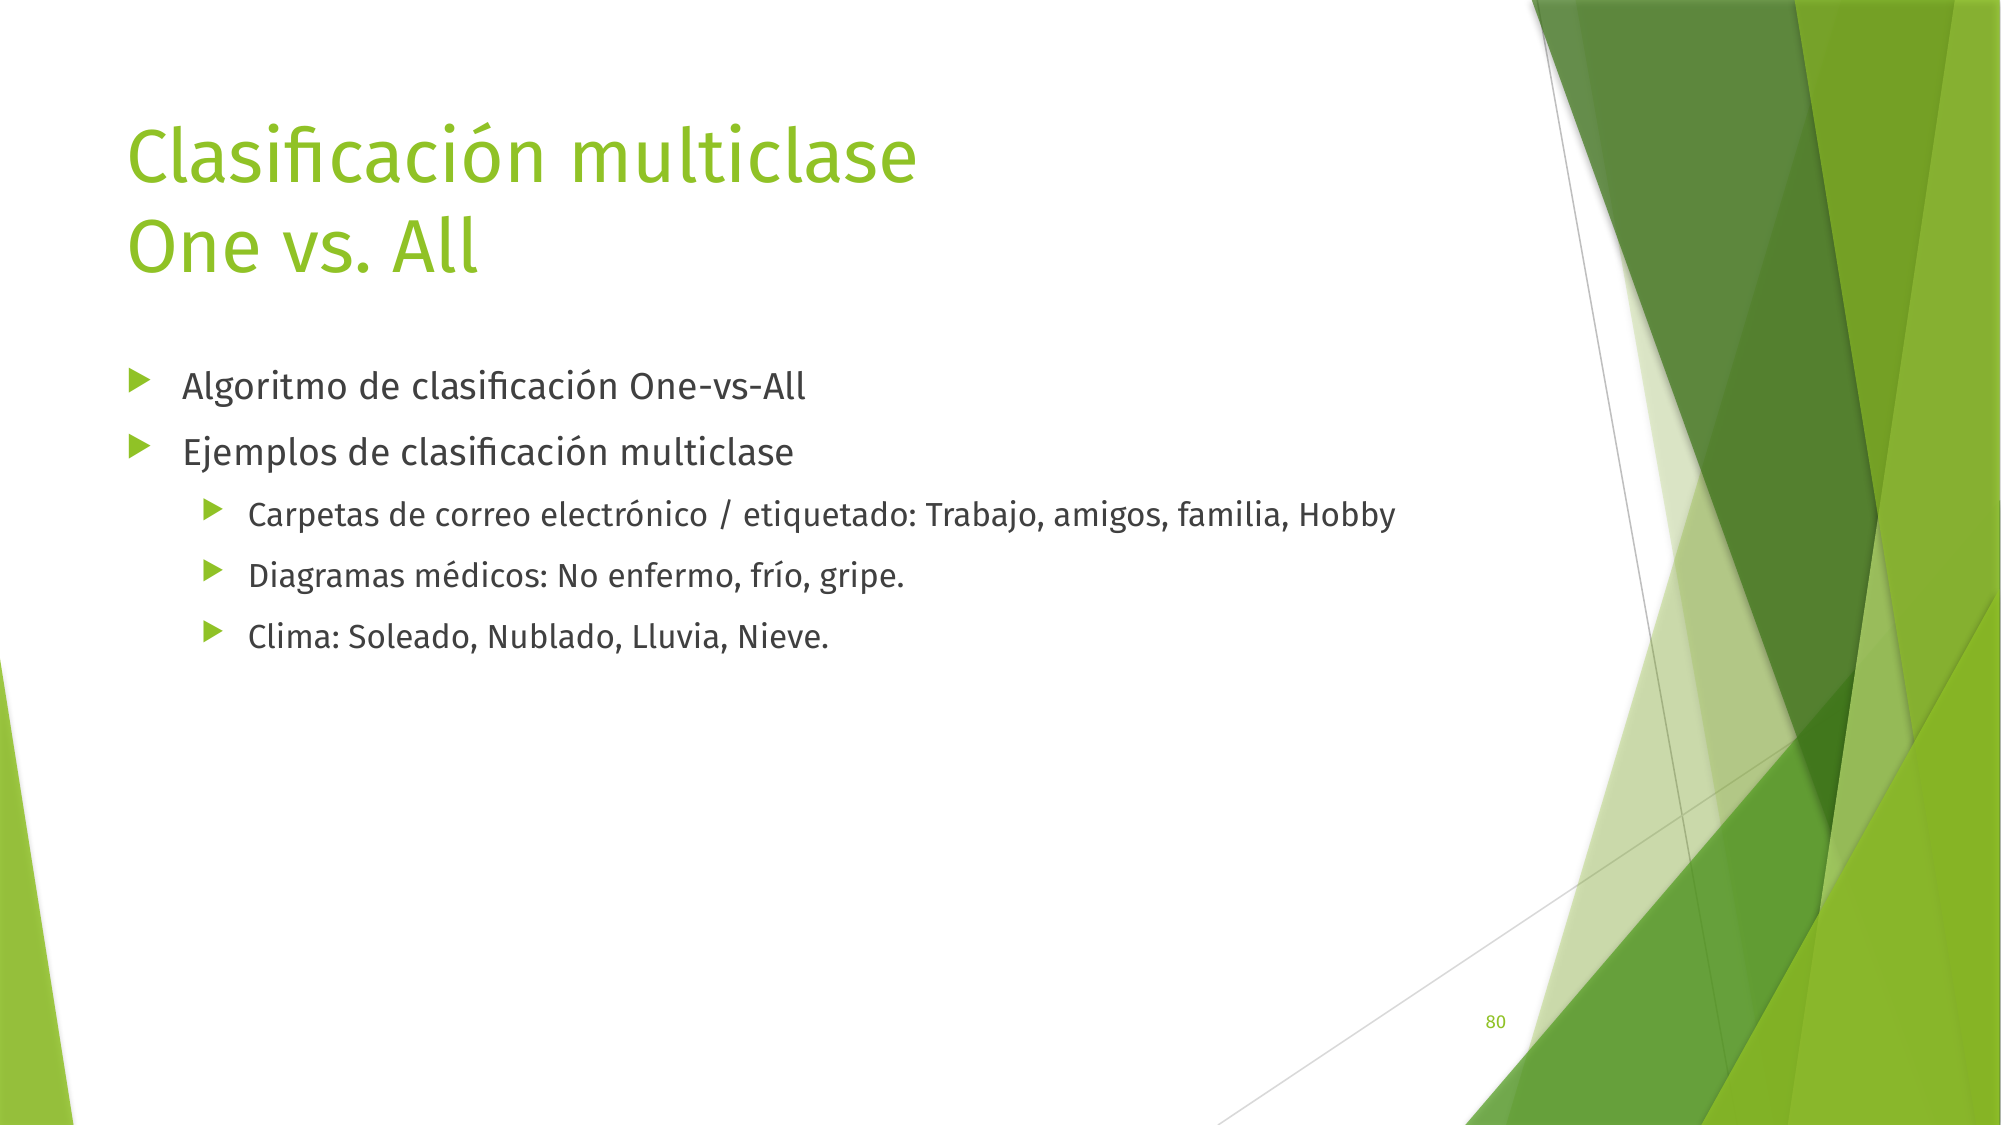

# Clasificación multiclase One vs. All
Algoritmo de clasificación One-vs-All
Ejemplos de clasificación multiclase
Carpetas de correo electrónico / etiquetado: Trabajo, amigos, familia, Hobby
Diagramas médicos: No enfermo, frío, gripe.
Clima: Soleado, Nublado, Lluvia, Nieve.
80